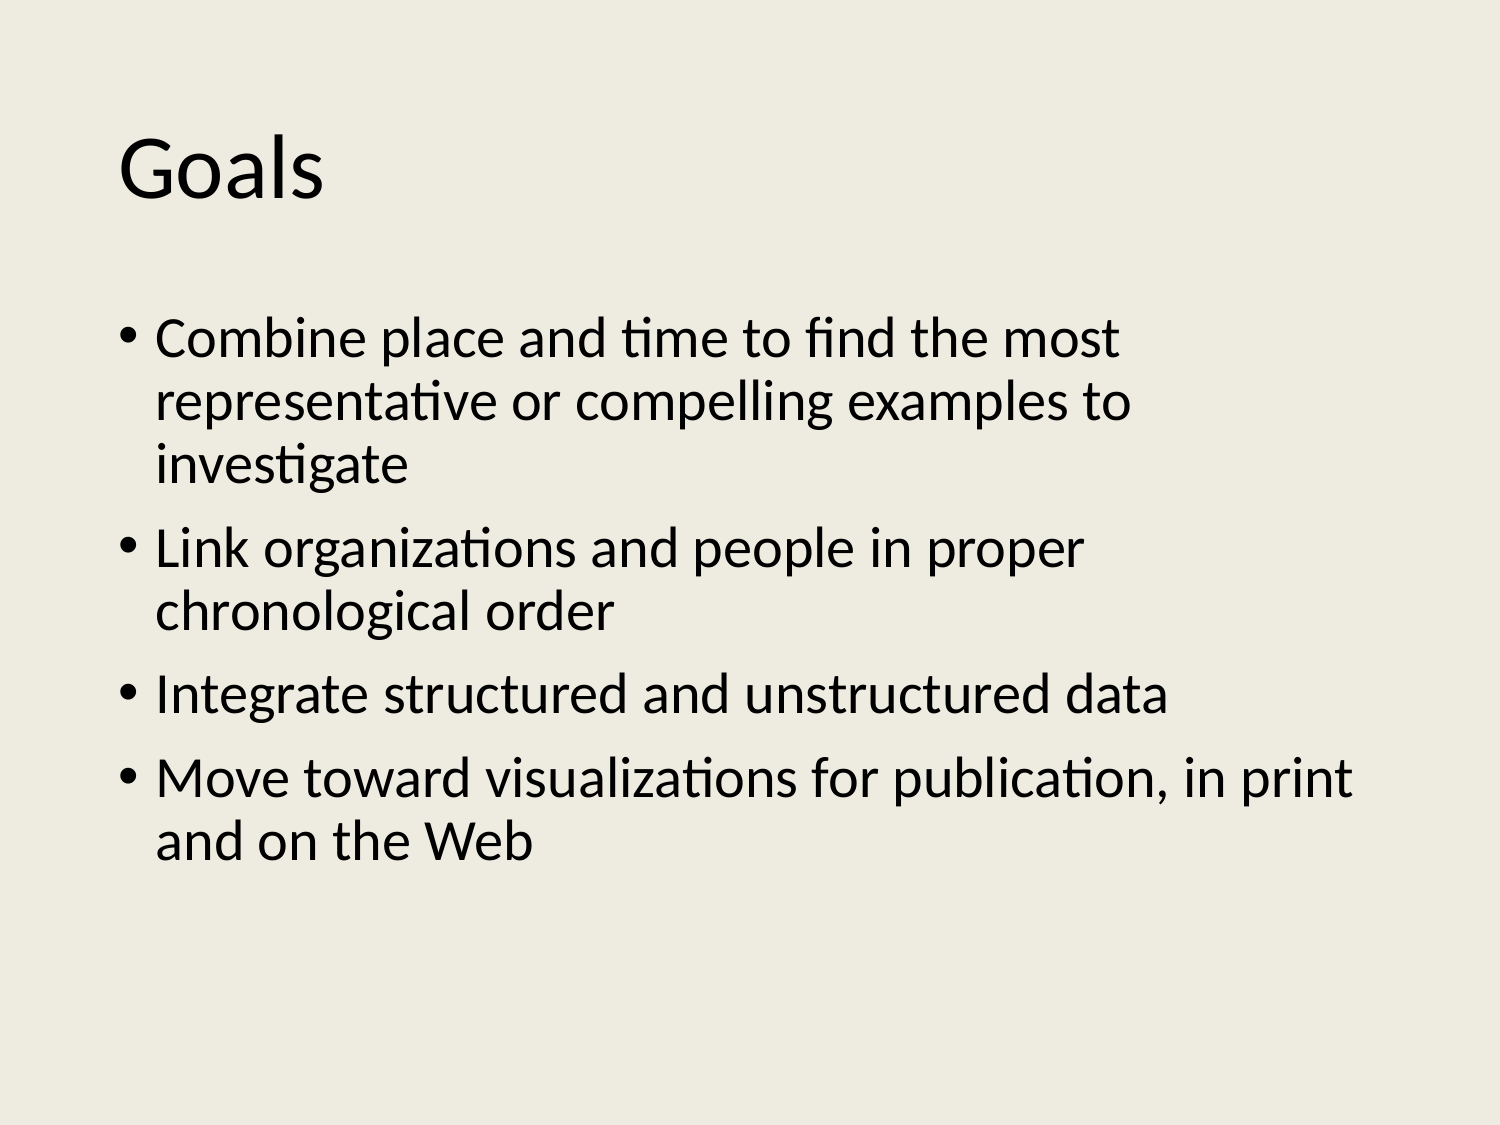

# Goals
Combine place and time to find the most representative or compelling examples to investigate
Link organizations and people in proper chronological order
Integrate structured and unstructured data
Move toward visualizations for publication, in print and on the Web